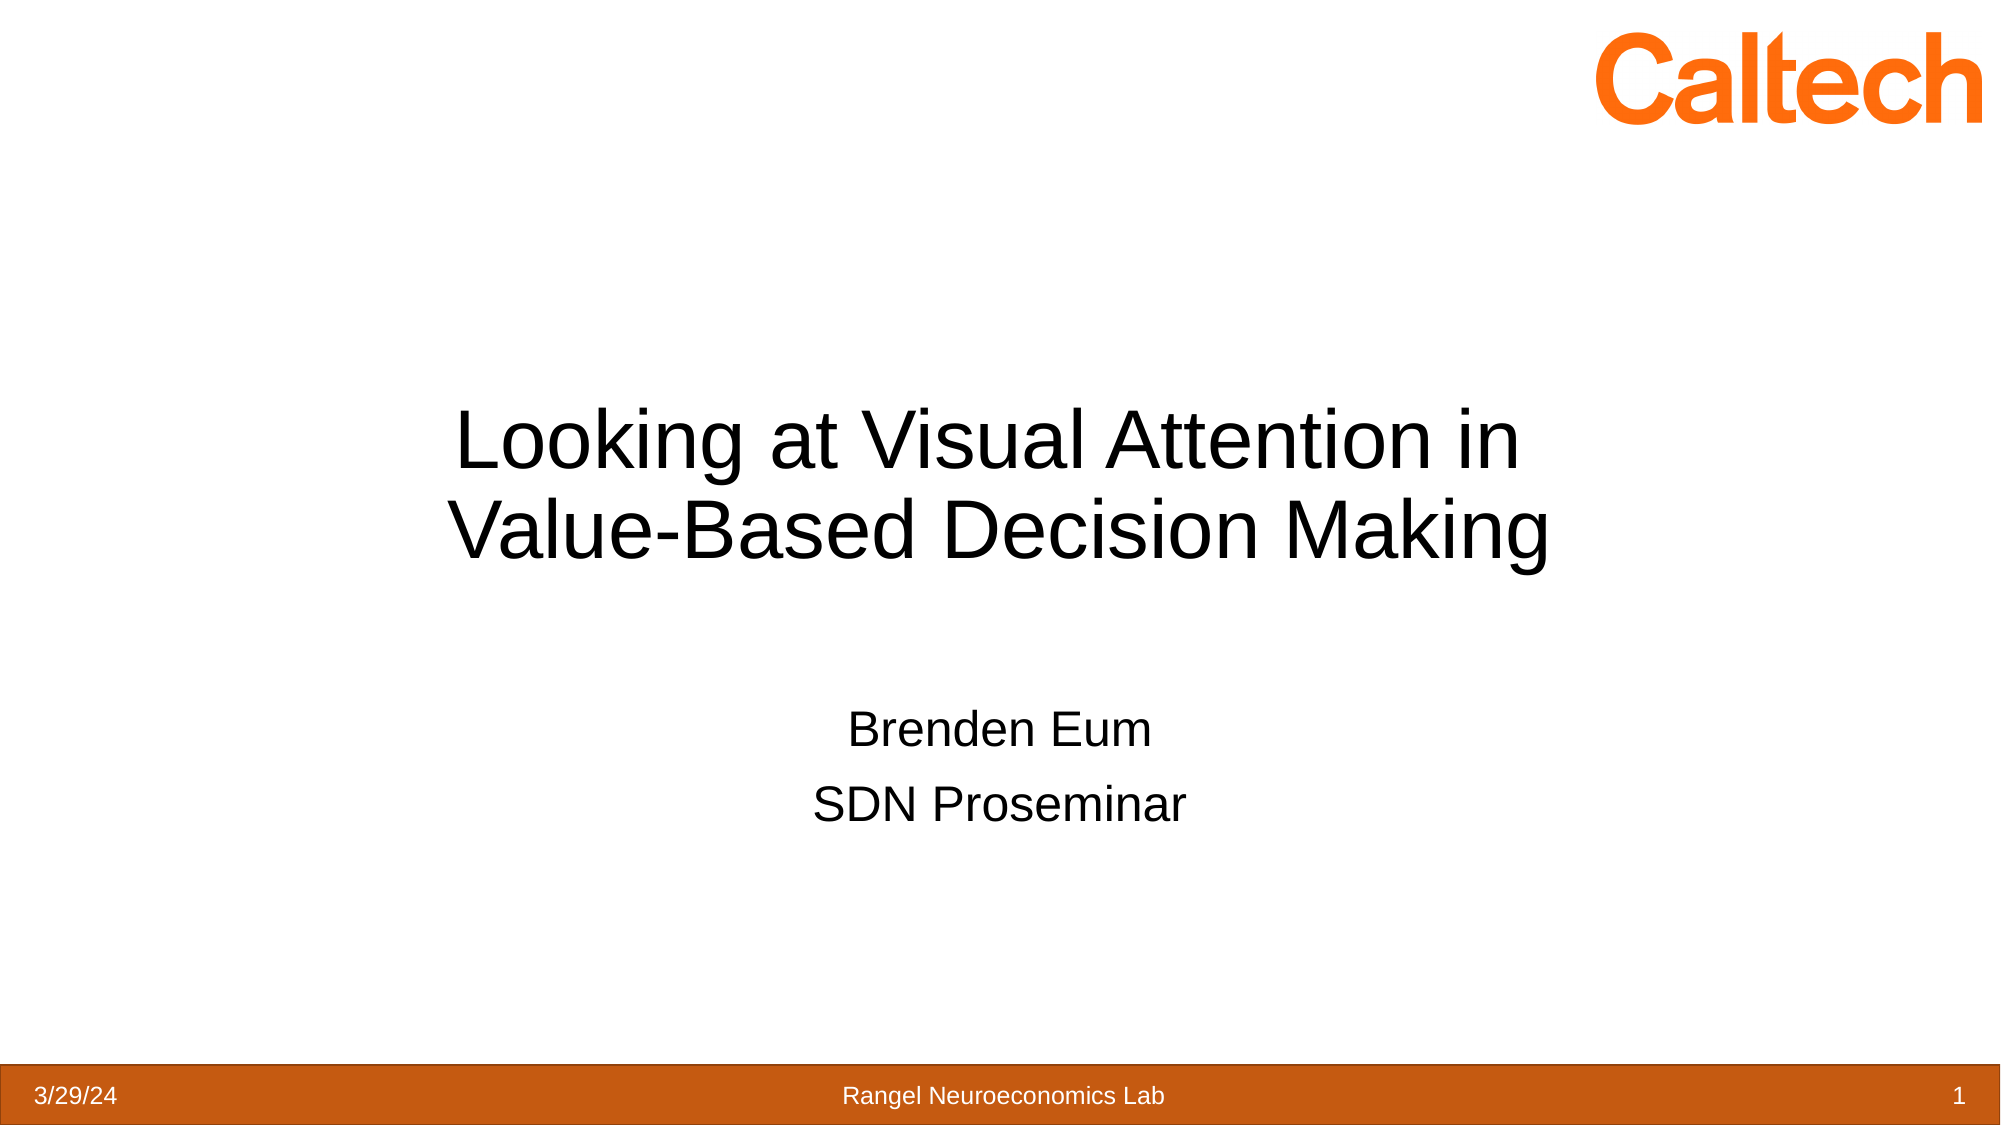

# Looking at Visual Attention in Value-Based Decision Making
Brenden Eum
SDN Proseminar
3/29/24
Rangel Neuroeconomics Lab
1